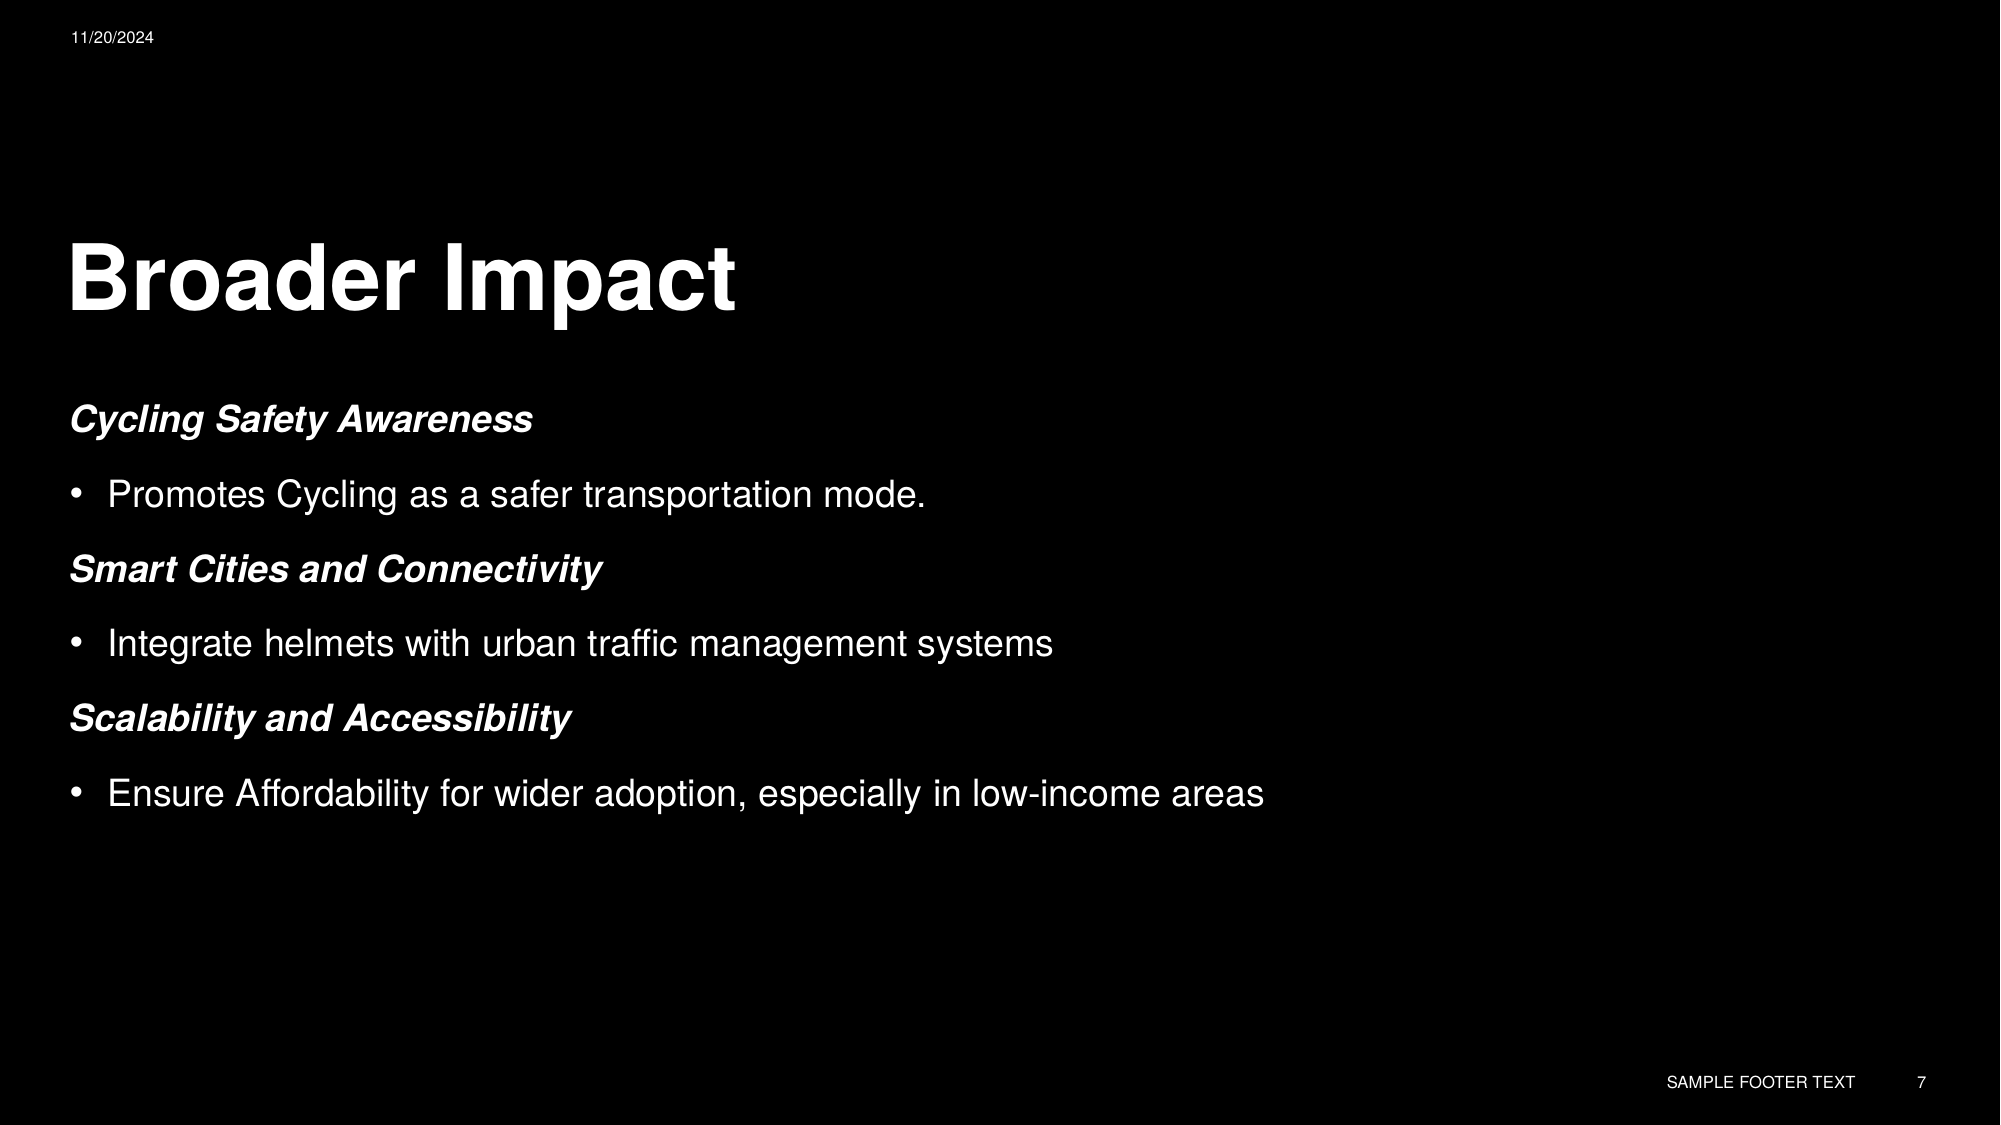

11/20/2024
# Broader Impact
Cycling Safety Awareness
Promotes Cycling as a safer transportation mode.
Smart Cities and Connectivity
Integrate helmets with urban traffic management systems
Scalability and Accessibility
Ensure Affordability for wider adoption, especially in low-income areas
Sample Footer Text
7